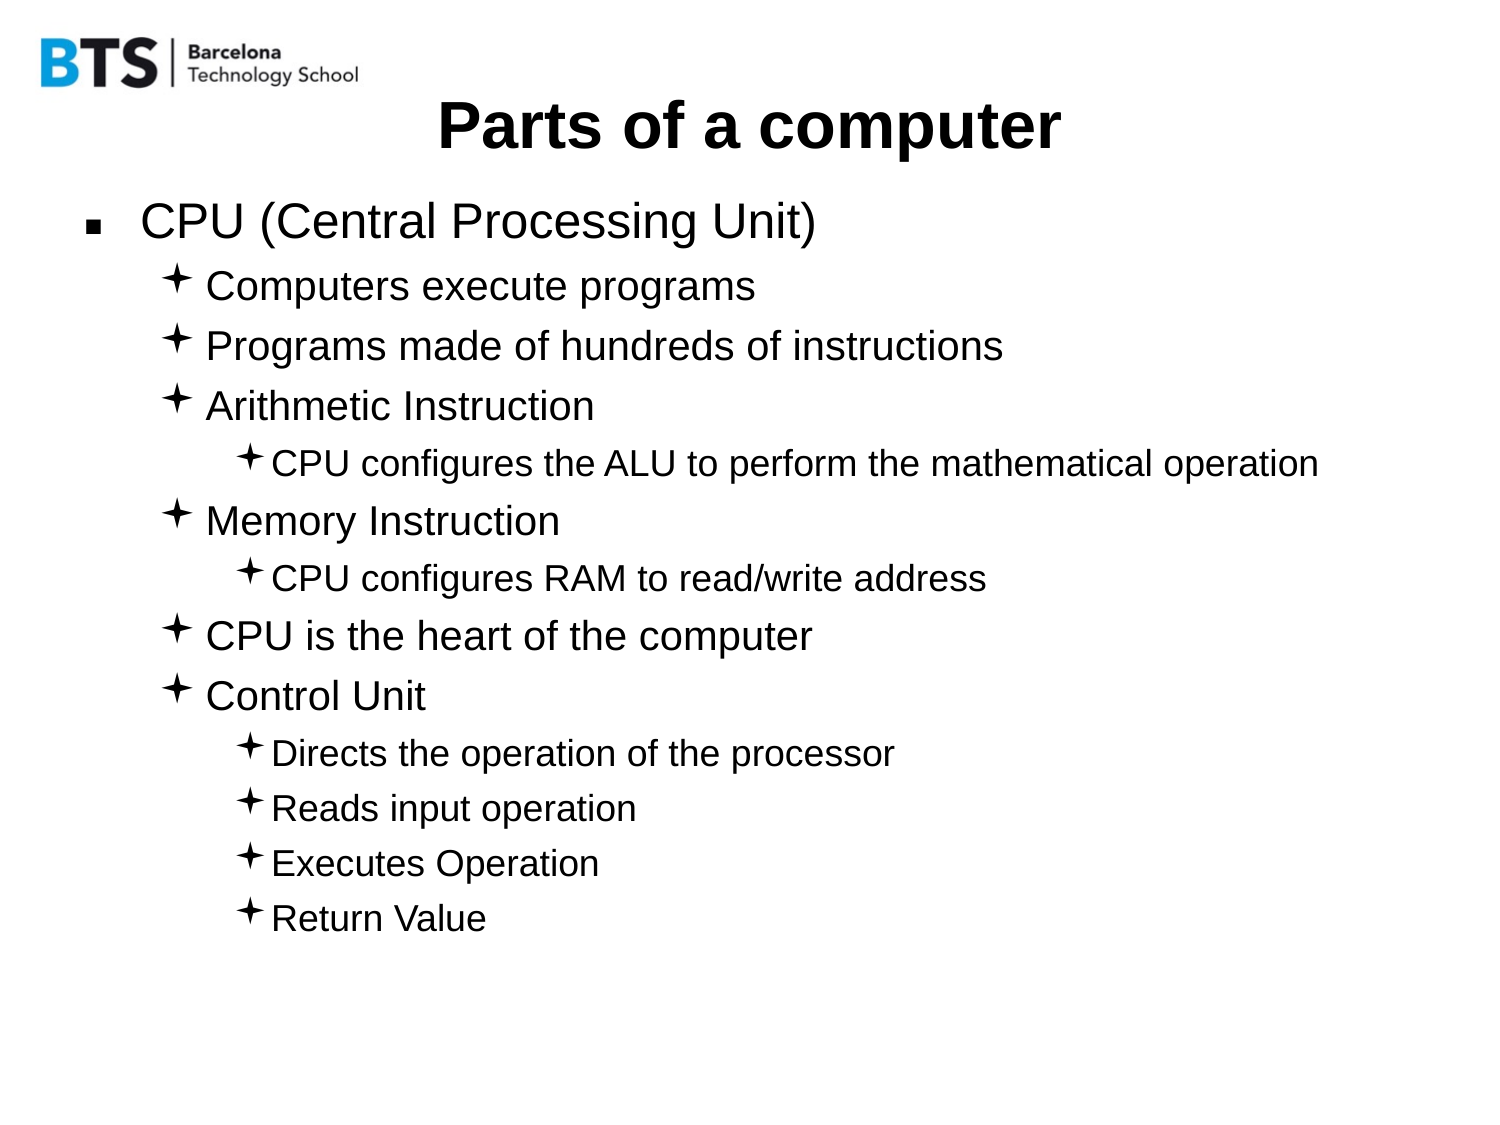

# Parts of a computer
CPU (Central Processing Unit)
Computers execute programs
Programs made of hundreds of instructions
Arithmetic Instruction
CPU configures the ALU to perform the mathematical operation
Memory Instruction
CPU configures RAM to read/write address
CPU is the heart of the computer
Control Unit
Directs the operation of the processor
Reads input operation
Executes Operation
Return Value